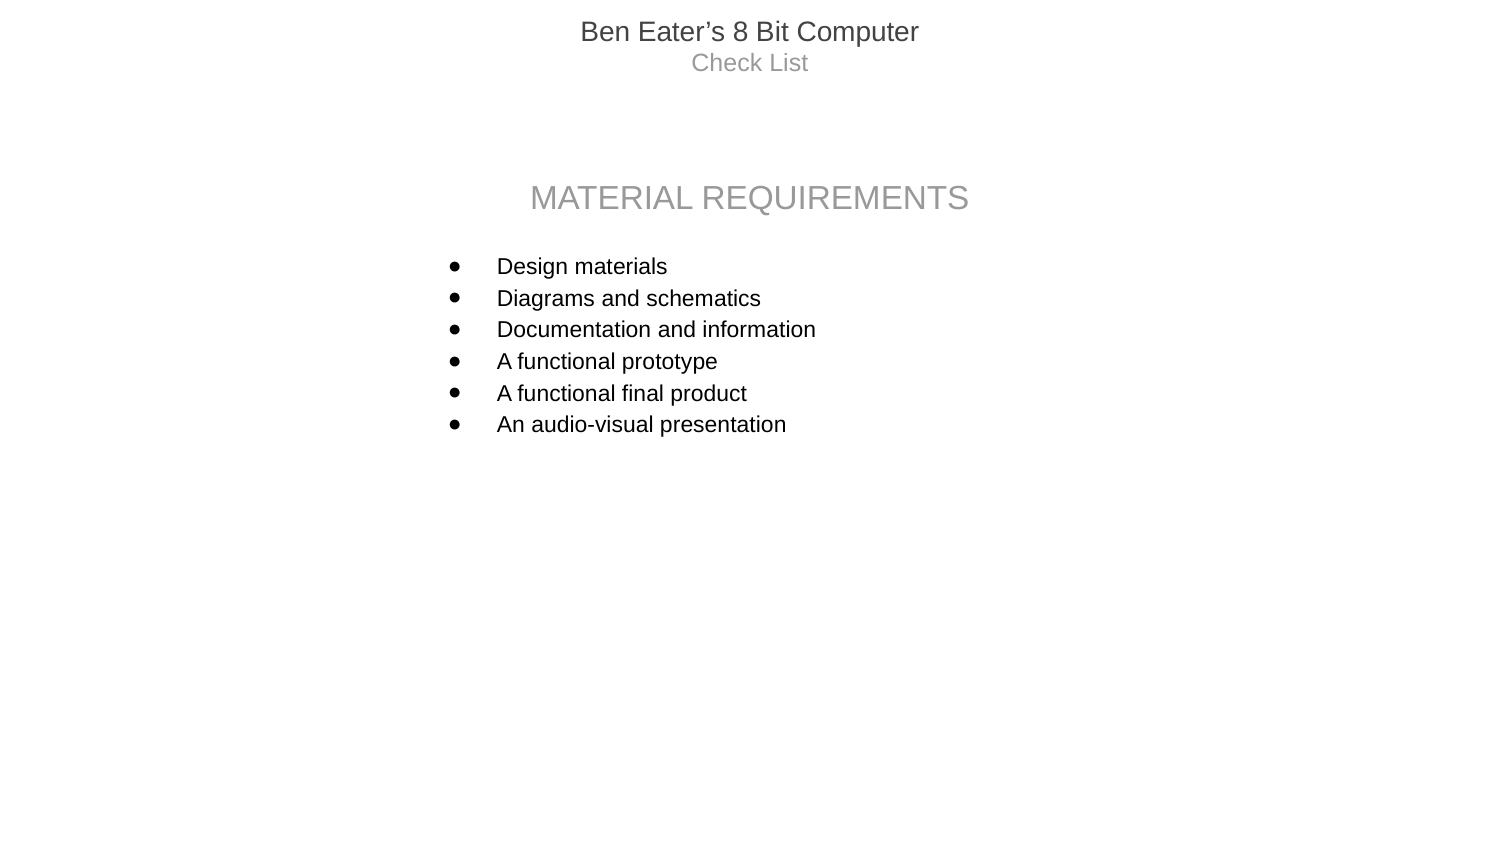

# Ben Eater’s 8 Bit Computer
Check List
MATERIAL REQUIREMENTS

Design materials
Diagrams and schematics
Documentation and information
A functional prototype
A functional final product
An audio-visual presentation